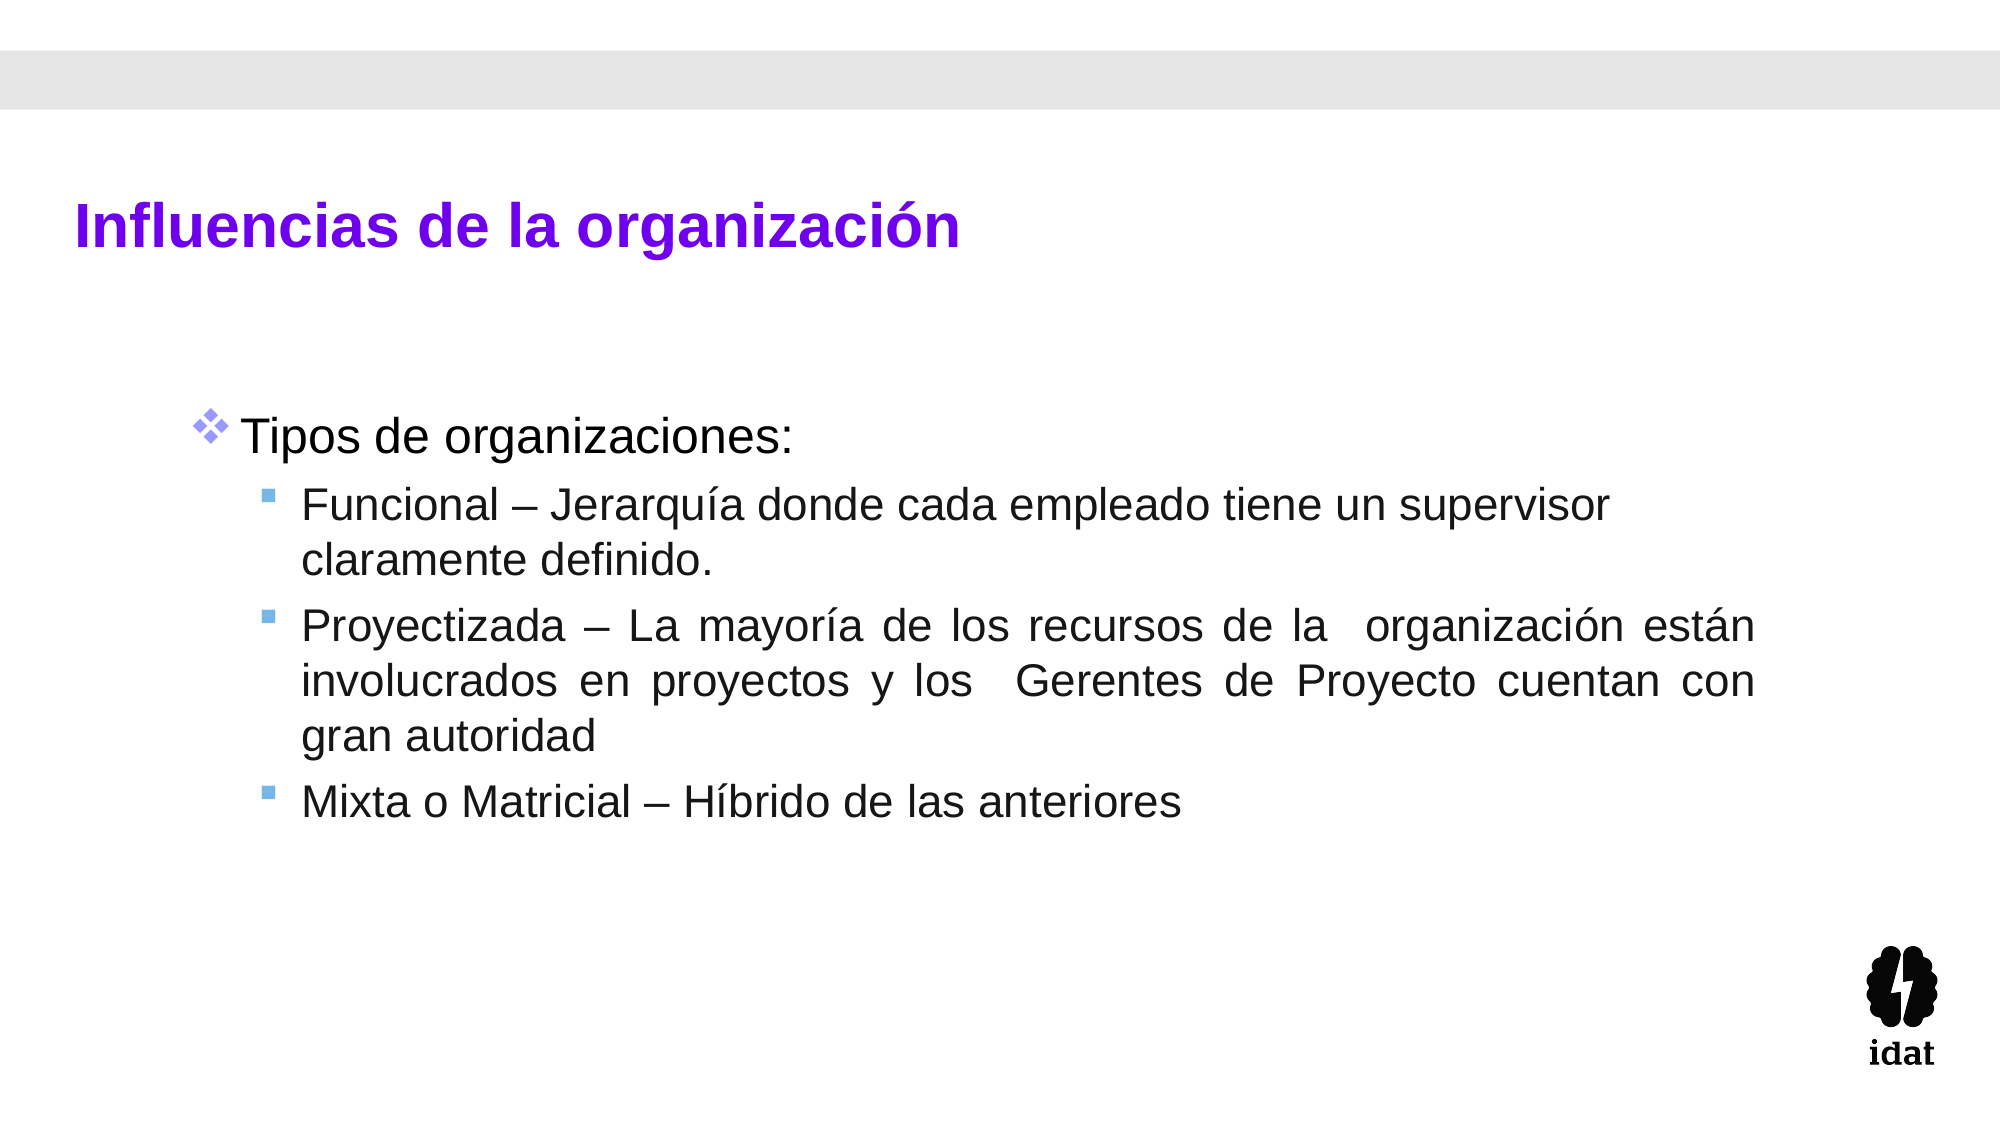

Influencias de la organización
Tipos de organizaciones:
Funcional – Jerarquía donde cada empleado tiene un supervisor claramente definido.
Proyectizada – La mayoría de los recursos de la  organización están involucrados en proyectos y los  Gerentes de Proyecto cuentan con gran autoridad
Mixta o Matricial – Híbrido de las anteriores